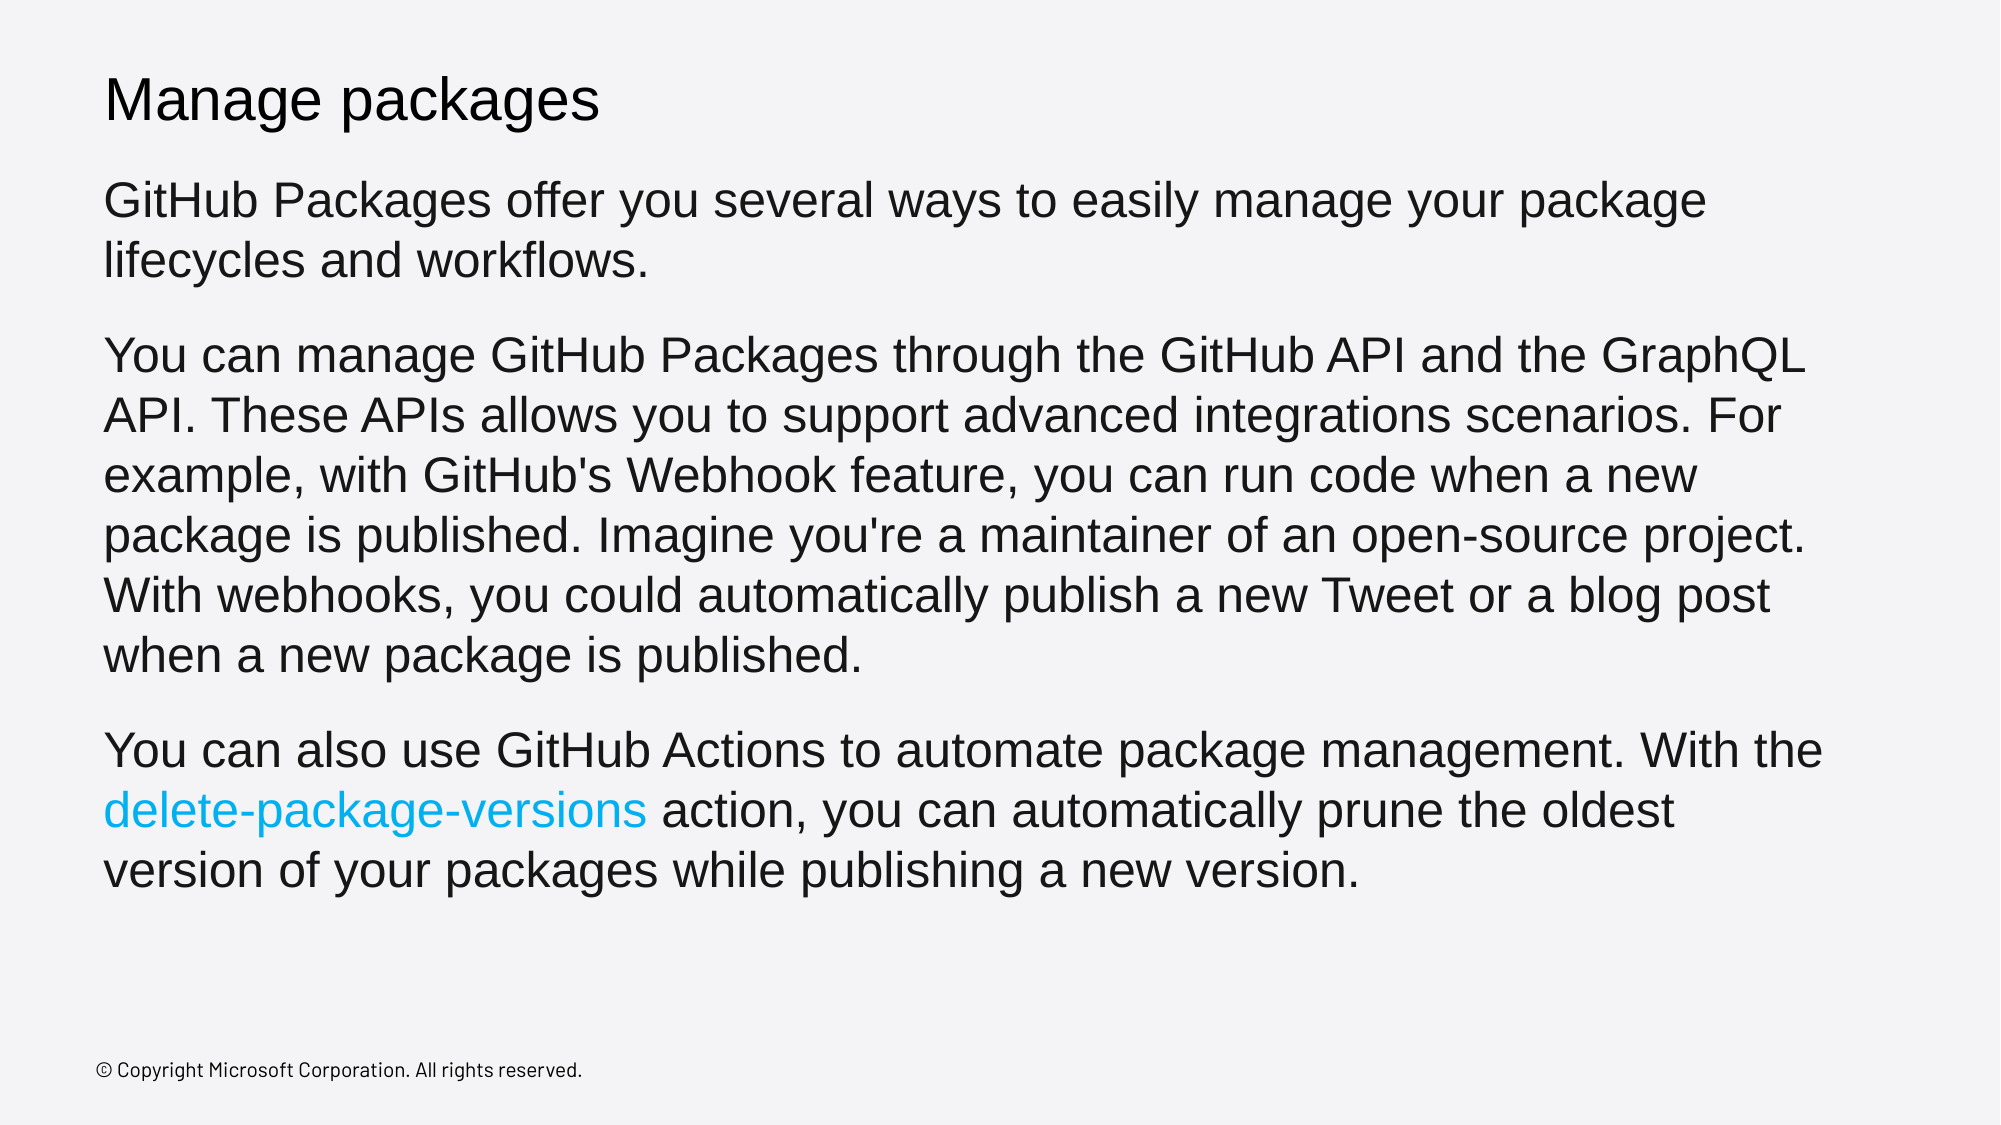

# Manage packages
GitHub Packages offer you several ways to easily manage your package lifecycles and workflows.
You can manage GitHub Packages through the GitHub API and the GraphQL API. These APIs allows you to support advanced integrations scenarios. For example, with GitHub's Webhook feature, you can run code when a new package is published. Imagine you're a maintainer of an open-source project. With webhooks, you could automatically publish a new Tweet or a blog post when a new package is published.
You can also use GitHub Actions to automate package management. With the delete-package-versions action, you can automatically prune the oldest version of your packages while publishing a new version.

© Copyright Microsoft Corporation. All rights reserved.